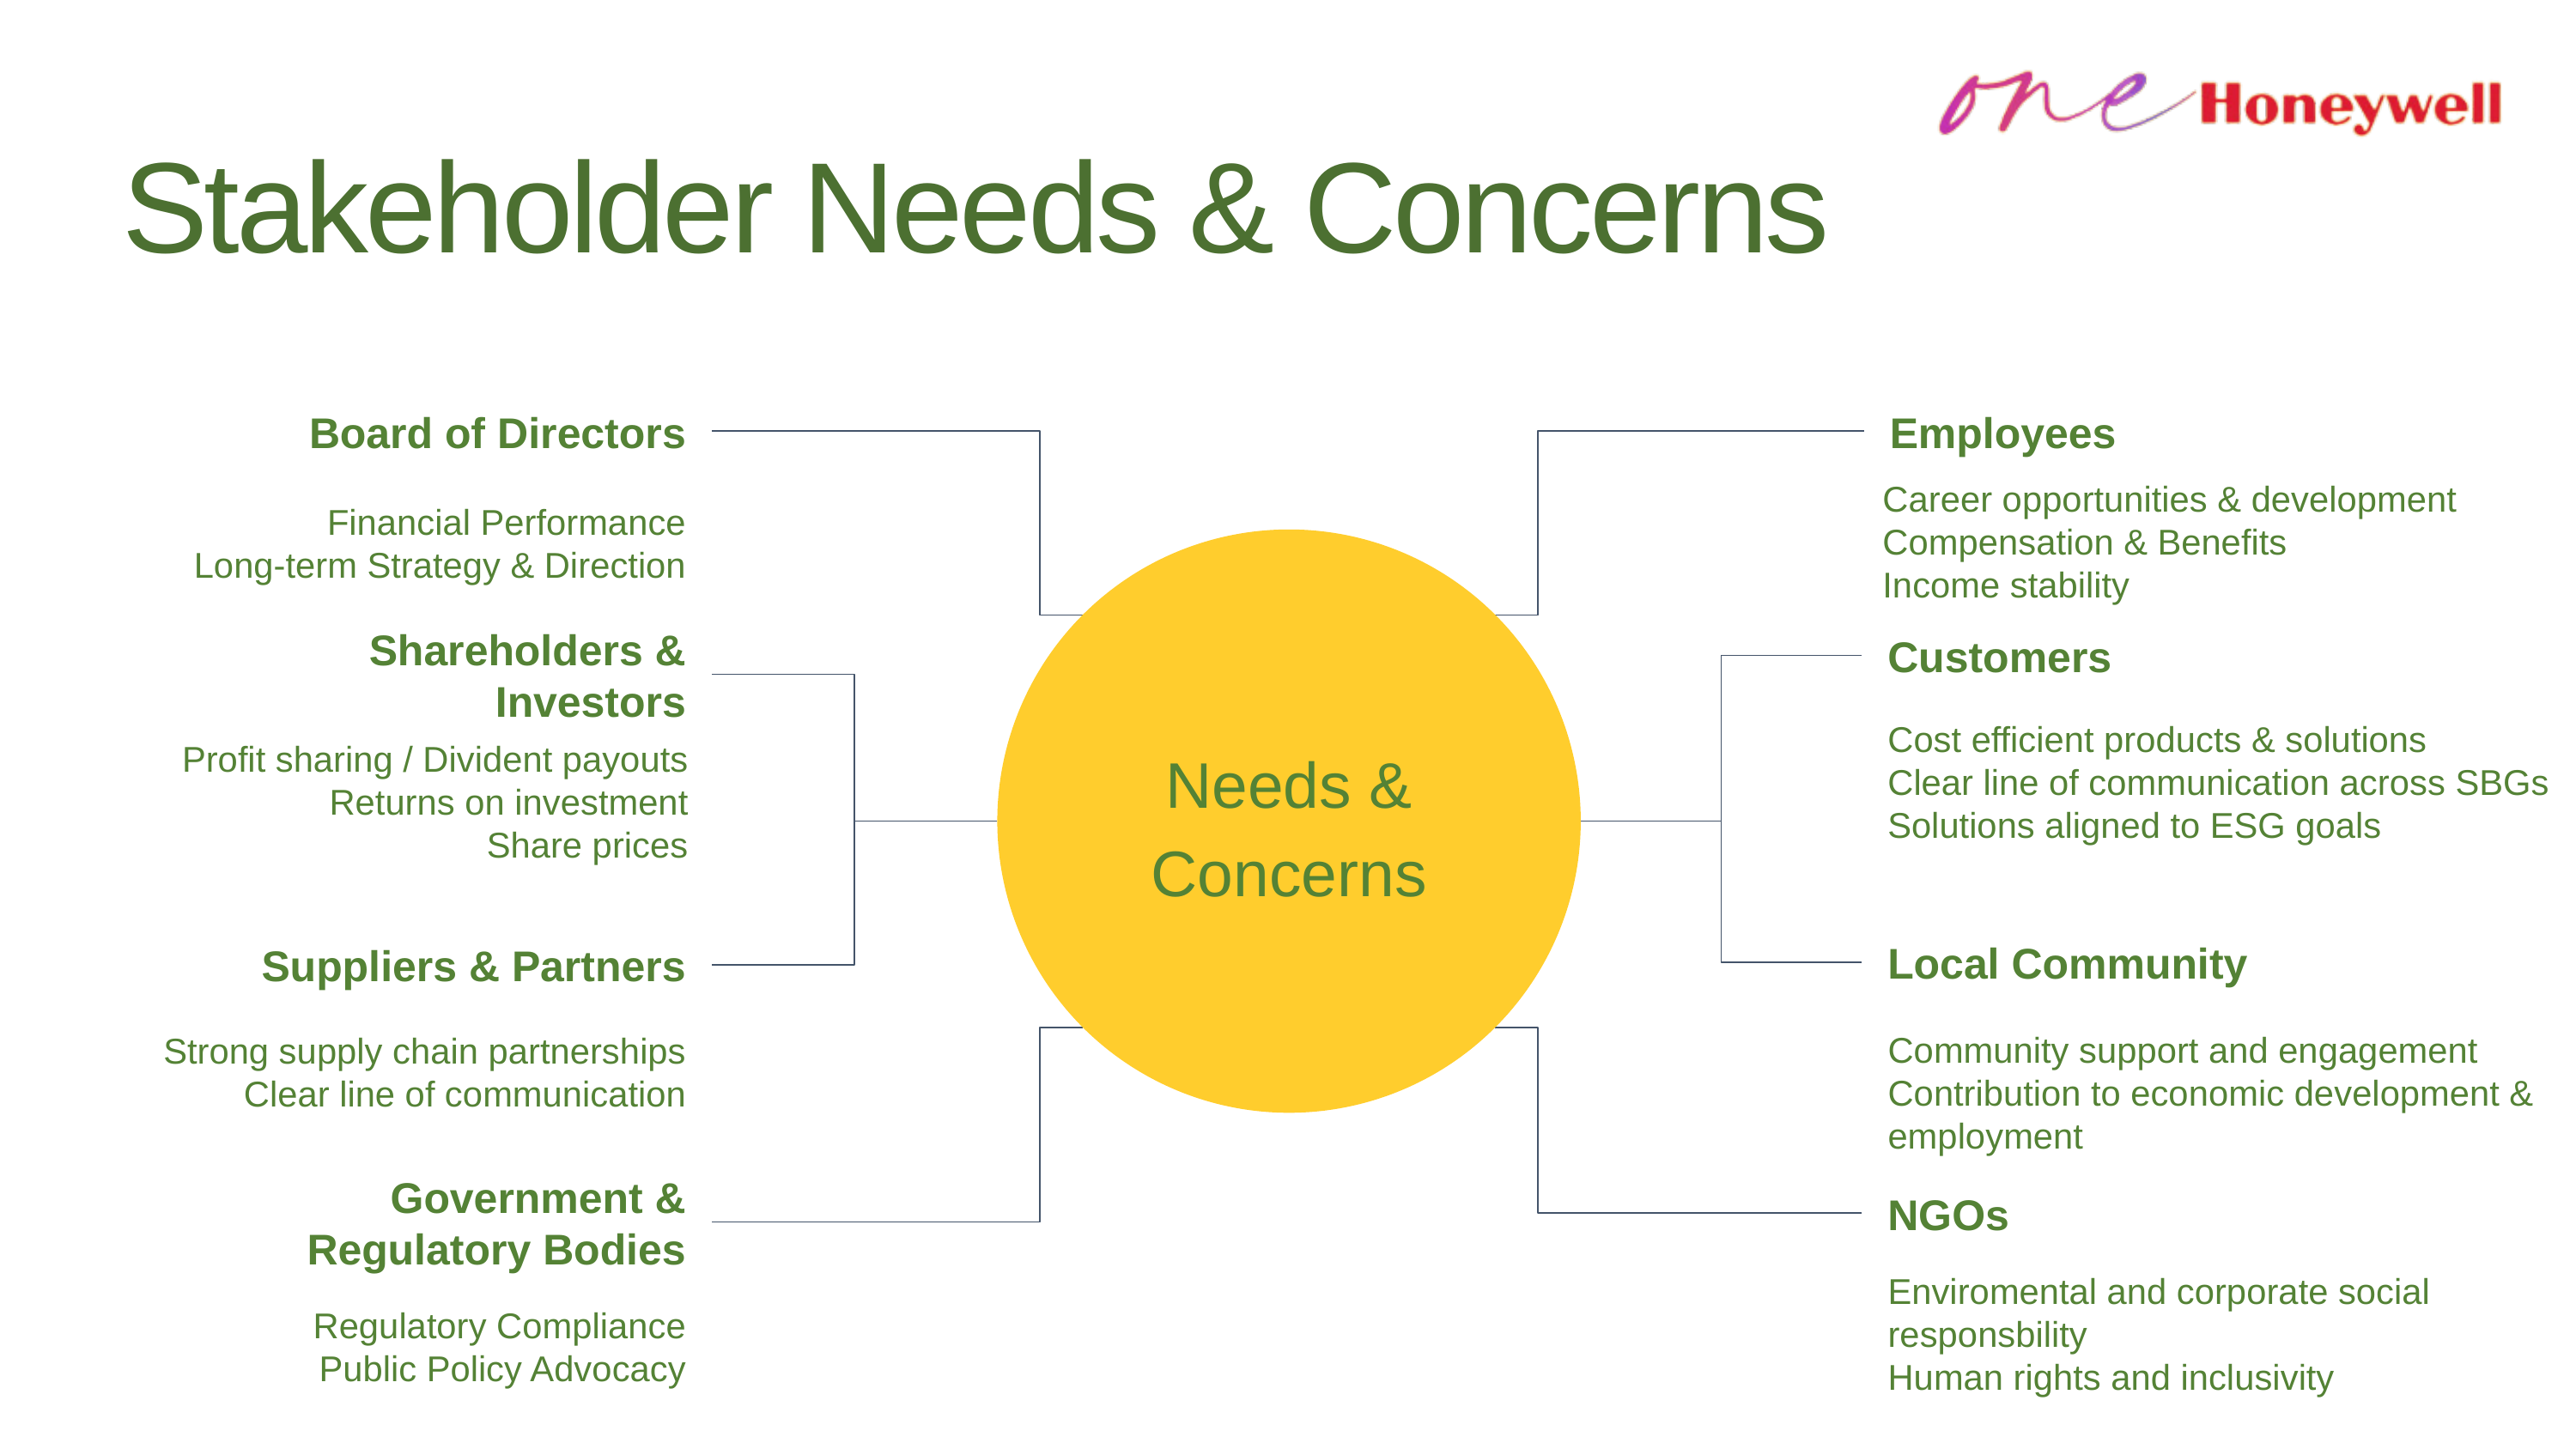

Stakeholder Needs & Concerns
Board of Directors
Employees
Career opportunities & development
Compensation & Benefits
Income stability

Financial Performance
Long-term Strategy & Direction

Needs & Concerns
Customers
Shareholders & Investors
Cost efficient products & solutions
Clear line of communication across SBGs
Solutions aligned to ESG goals
Profit sharing / Divident payouts
Returns on investment
Share prices
Local Community
Suppliers & Partners
Community support and engagement
Contribution to economic development & employment
Strong supply chain partnerships
Clear line of communication
NGOs
Government & Regulatory Bodies
Enviromental and corporate social responsbility
Human rights and inclusivity

Regulatory Compliance
Public Policy Advocacy